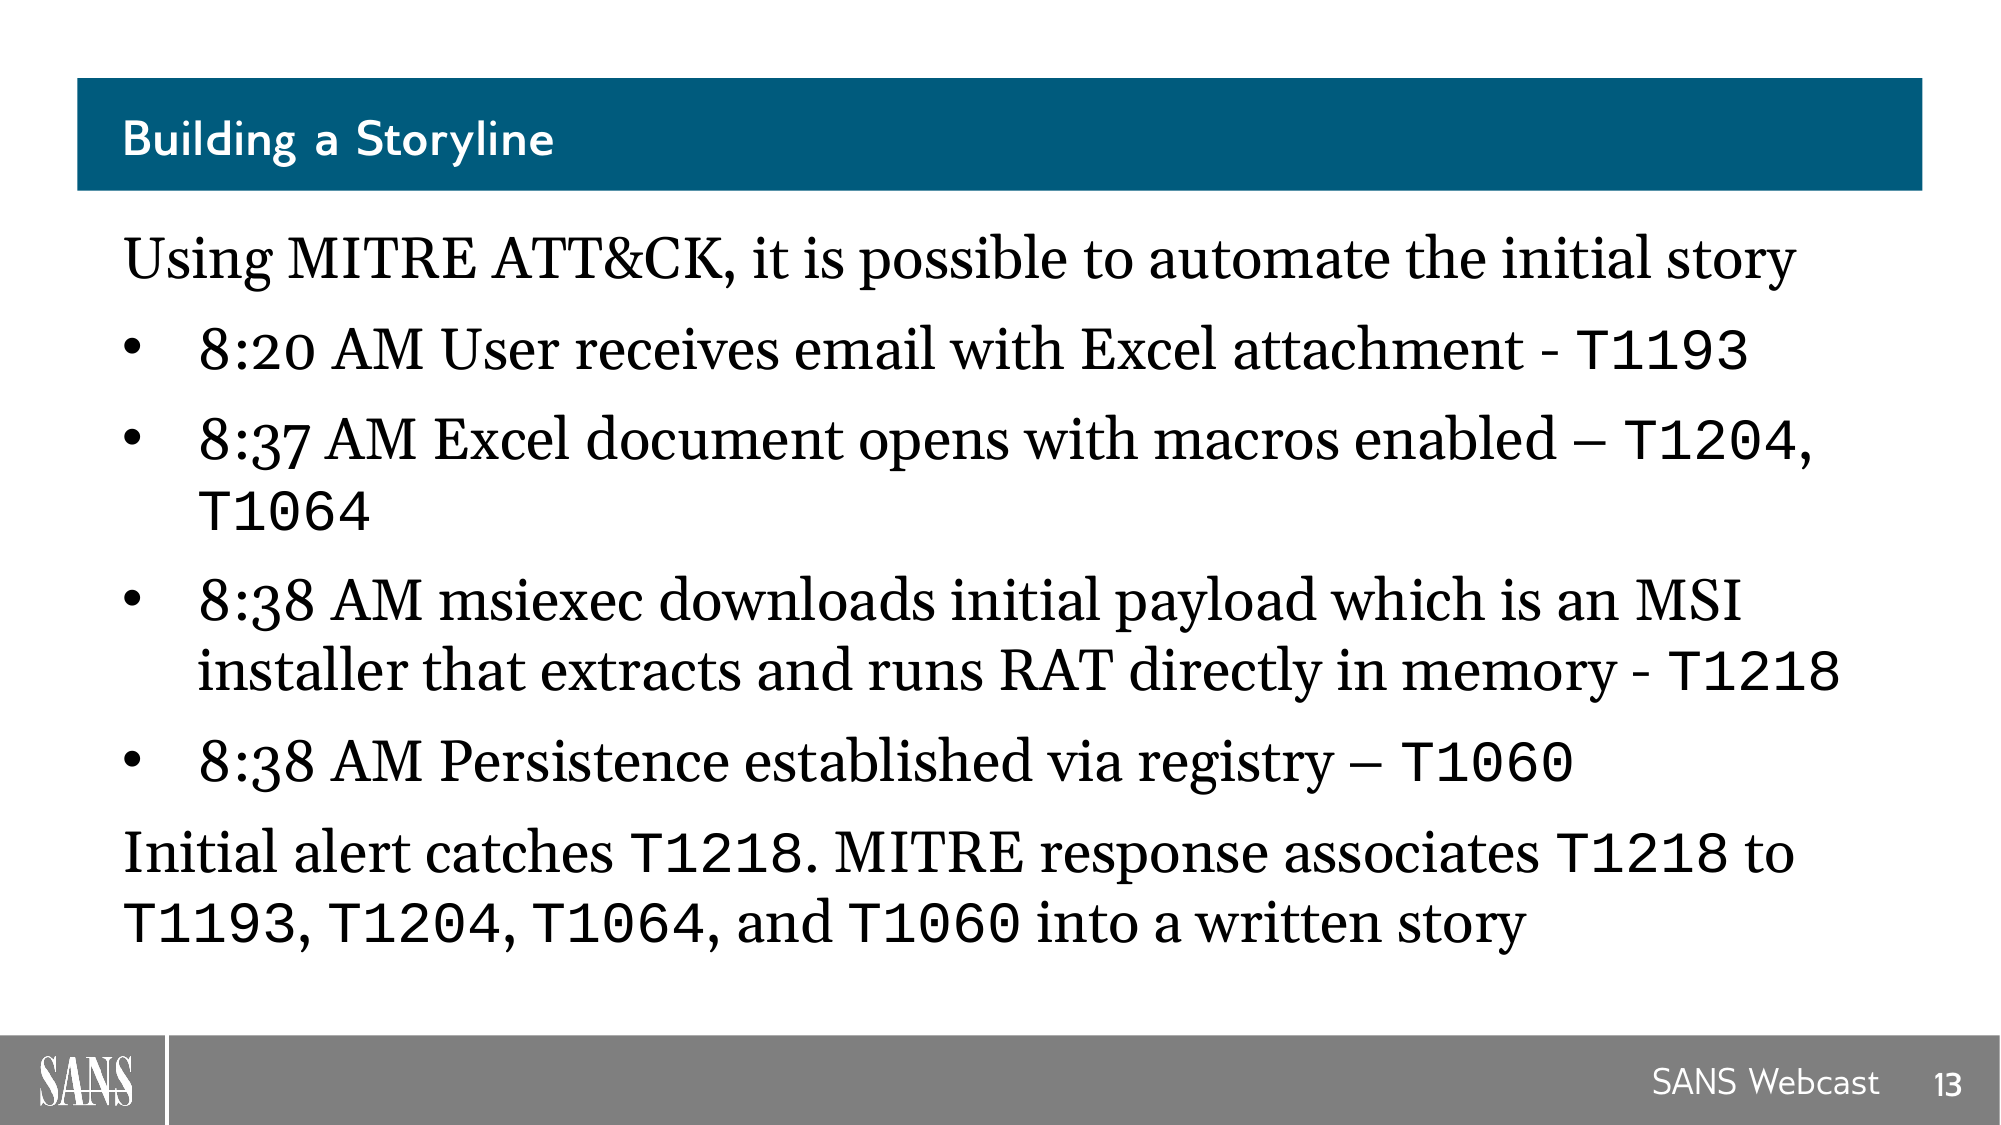

# Building a Storyline
Using MITRE ATT&CK, it is possible to automate the initial story
8:20 AM User receives email with Excel attachment - T1193
8:37 AM Excel document opens with macros enabled – T1204, T1064
8:38 AM msiexec downloads initial payload which is an MSI installer that extracts and runs RAT directly in memory - T1218
8:38 AM Persistence established via registry – T1060
Initial alert catches T1218. MITRE response associates T1218 to T1193, T1204, T1064, and T1060 into a written story